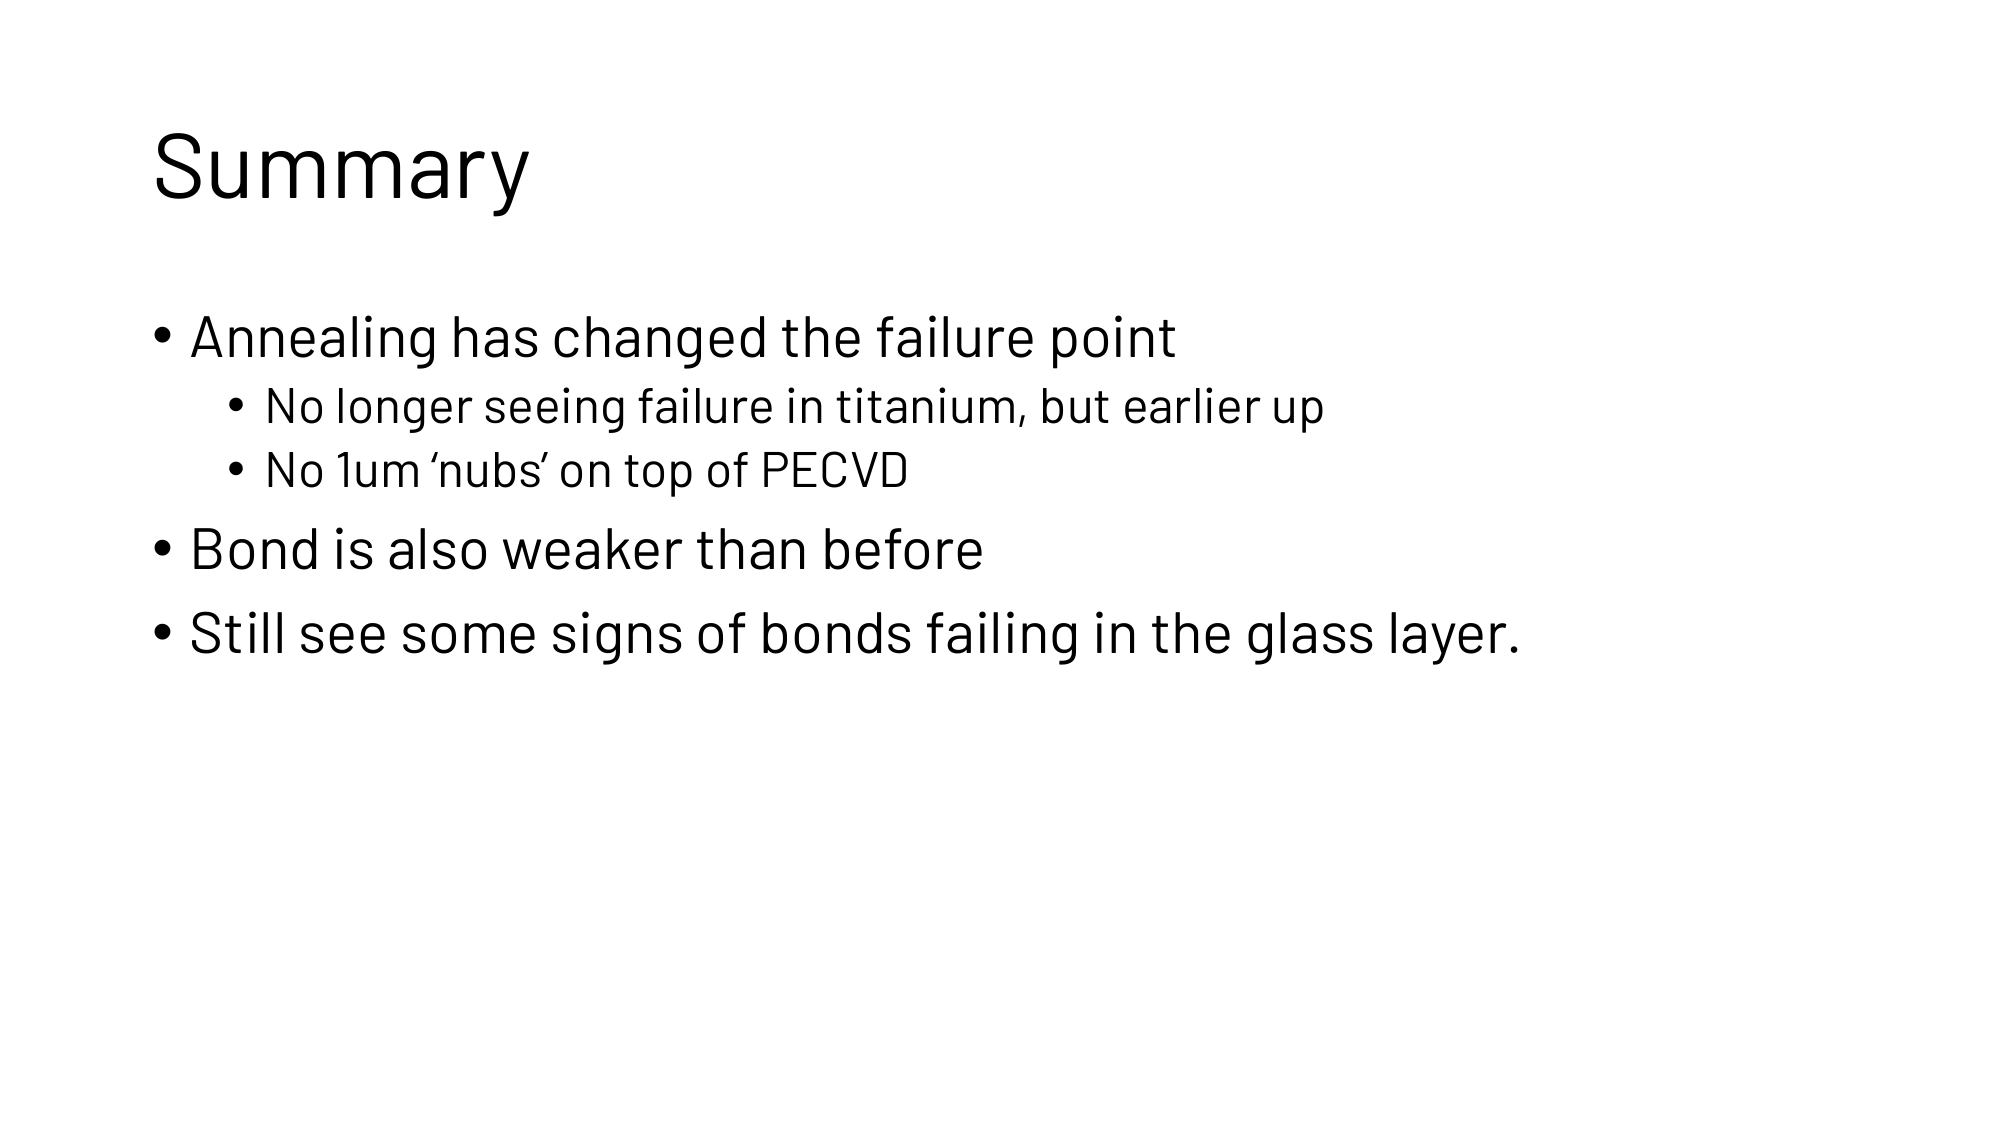

# Summary
Annealing has changed the failure point
No longer seeing failure in titanium, but earlier up
No 1um ‘nubs’ on top of PECVD
Bond is also weaker than before
Still see some signs of bonds failing in the glass layer.